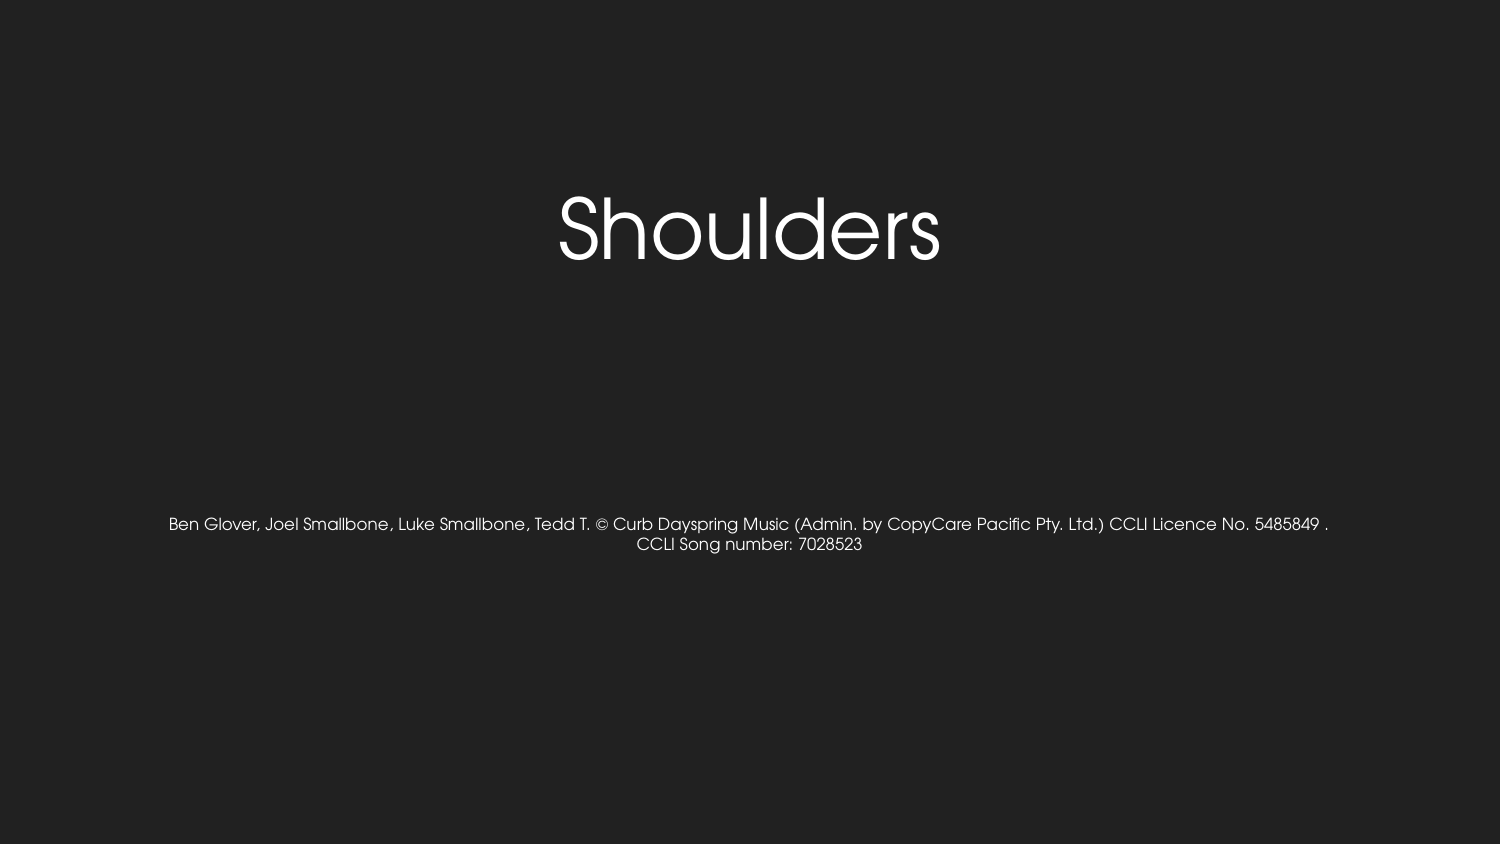

Shoulders
Ben Glover, Joel Smallbone, Luke Smallbone, Tedd T. © Curb Dayspring Music (Admin. by CopyCare Pacific Pty. Ltd.) CCLI Licence No. 5485849 . CCLI Song number: 7028523